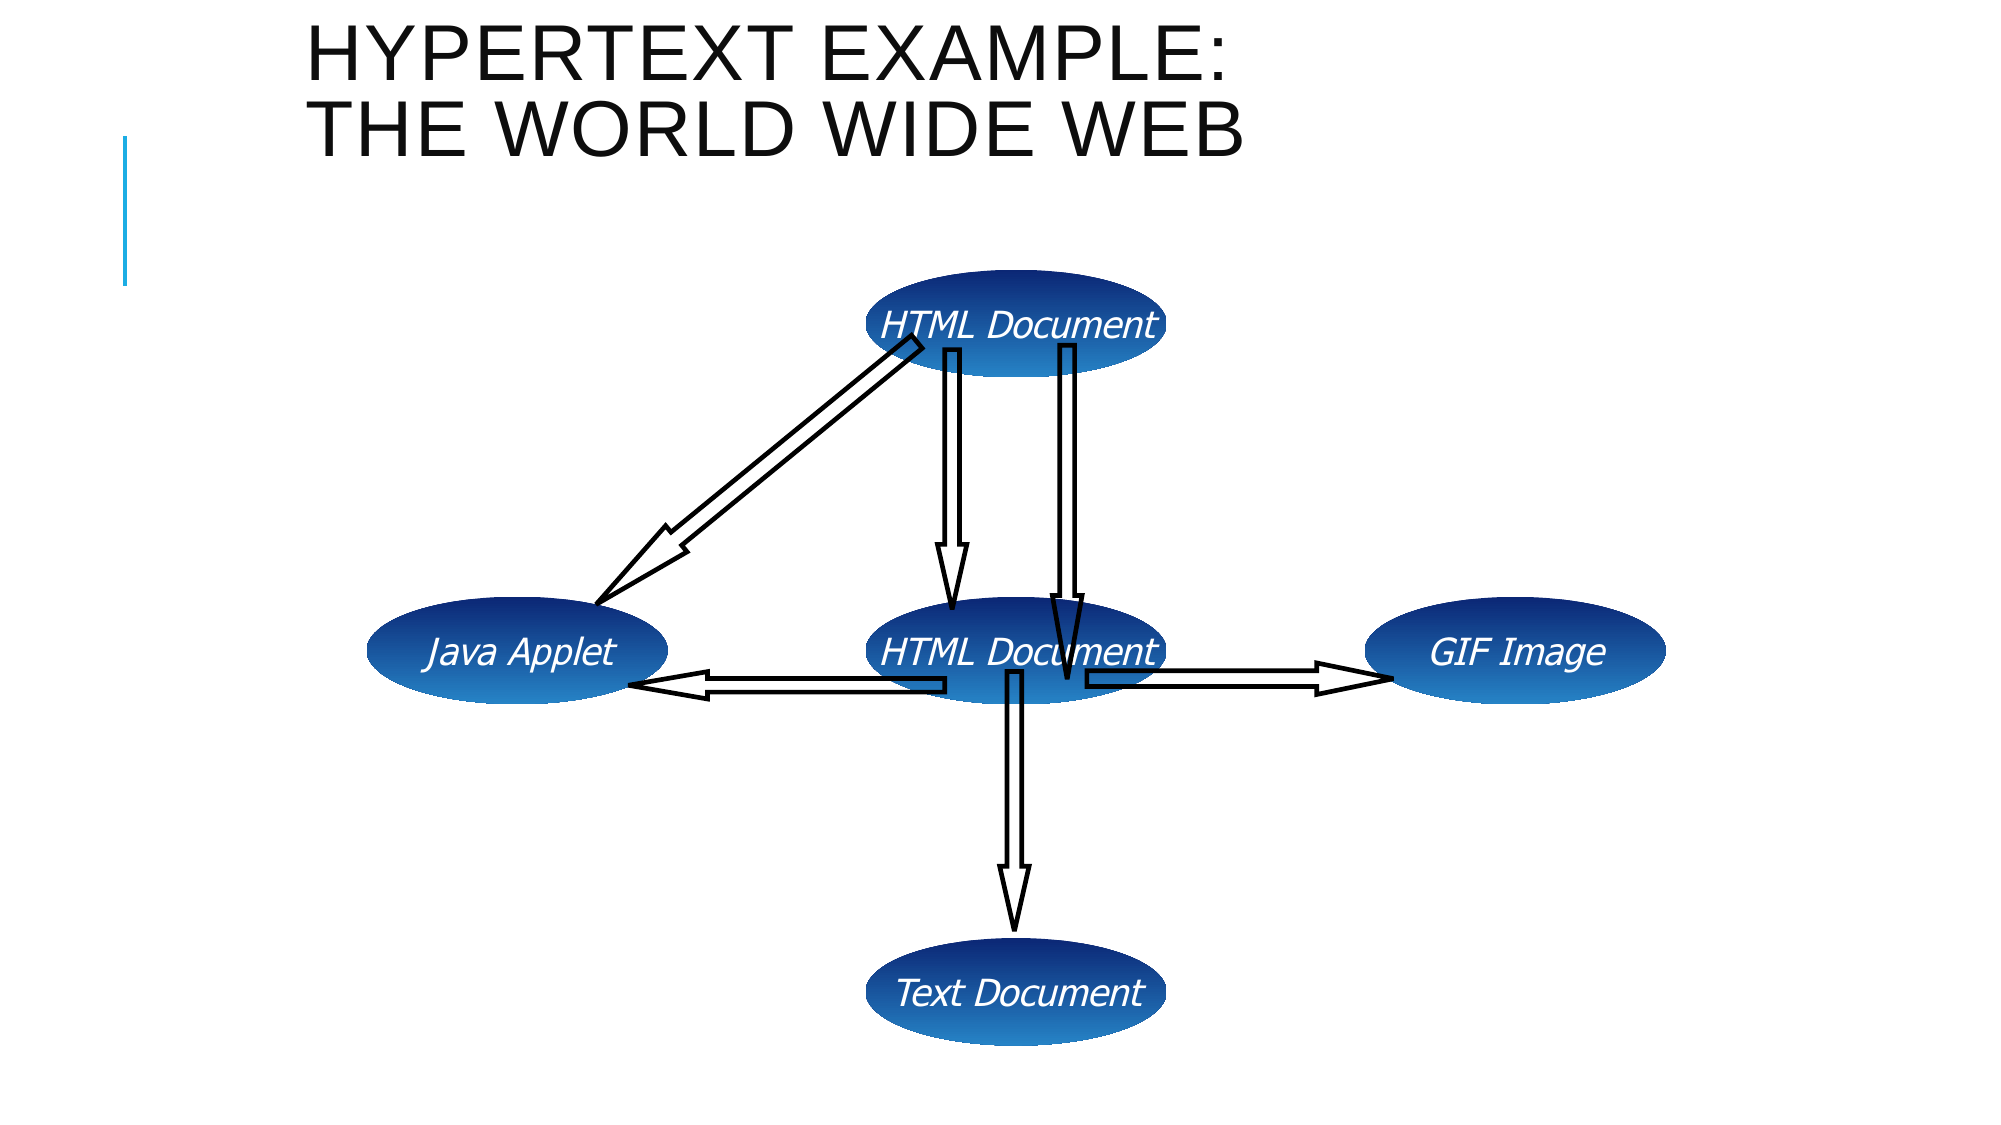

# Hypertext Example: The World Wide Web

HTML Document

Java Applet
HTML Document
GIF Image

Text Document